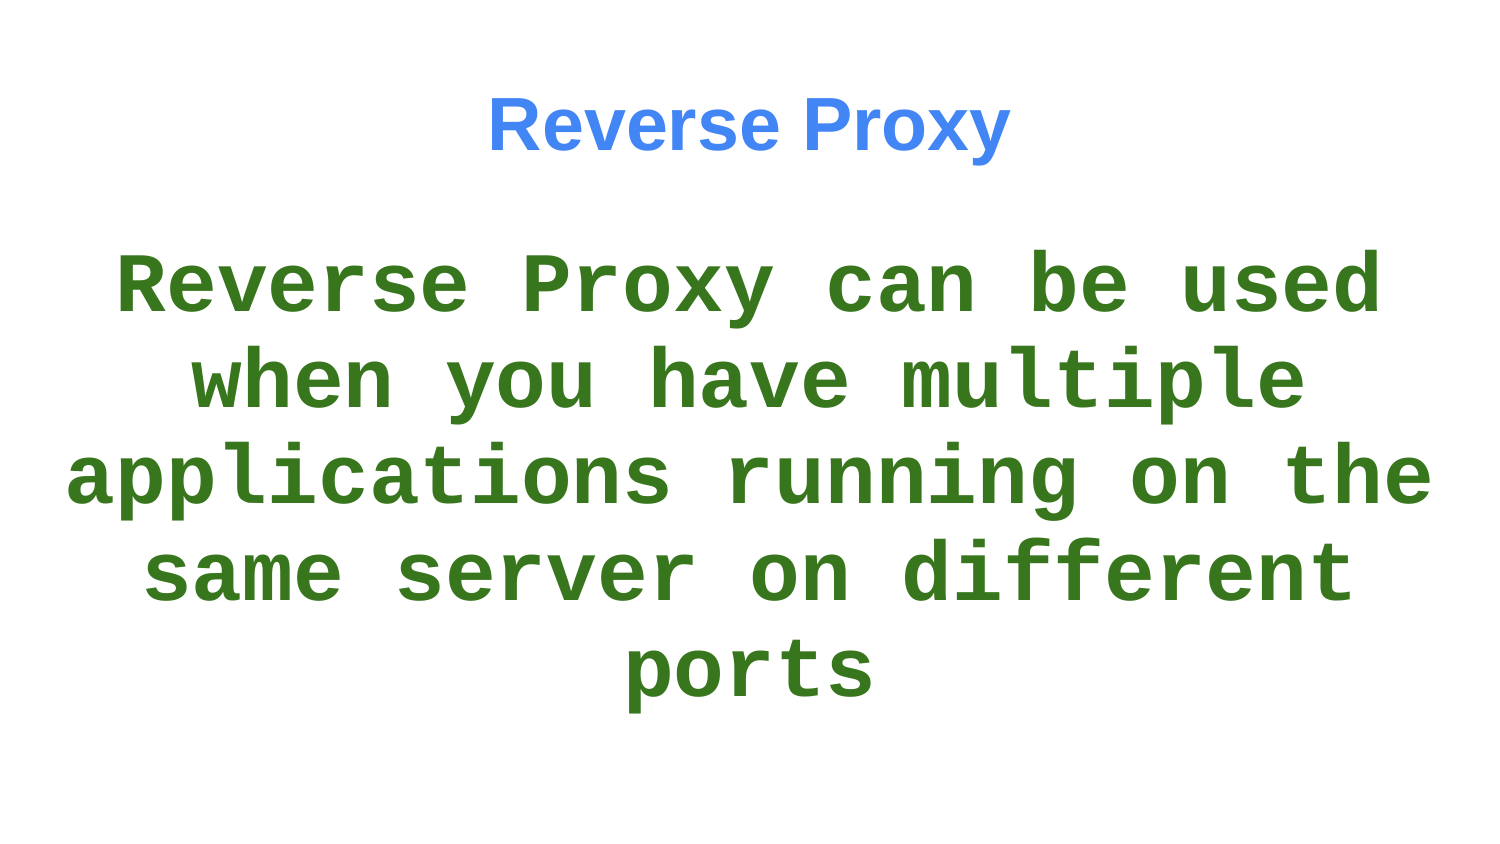

# Reverse Proxy
Reverse Proxy can be used when you have multiple applications running on the same server on different ports